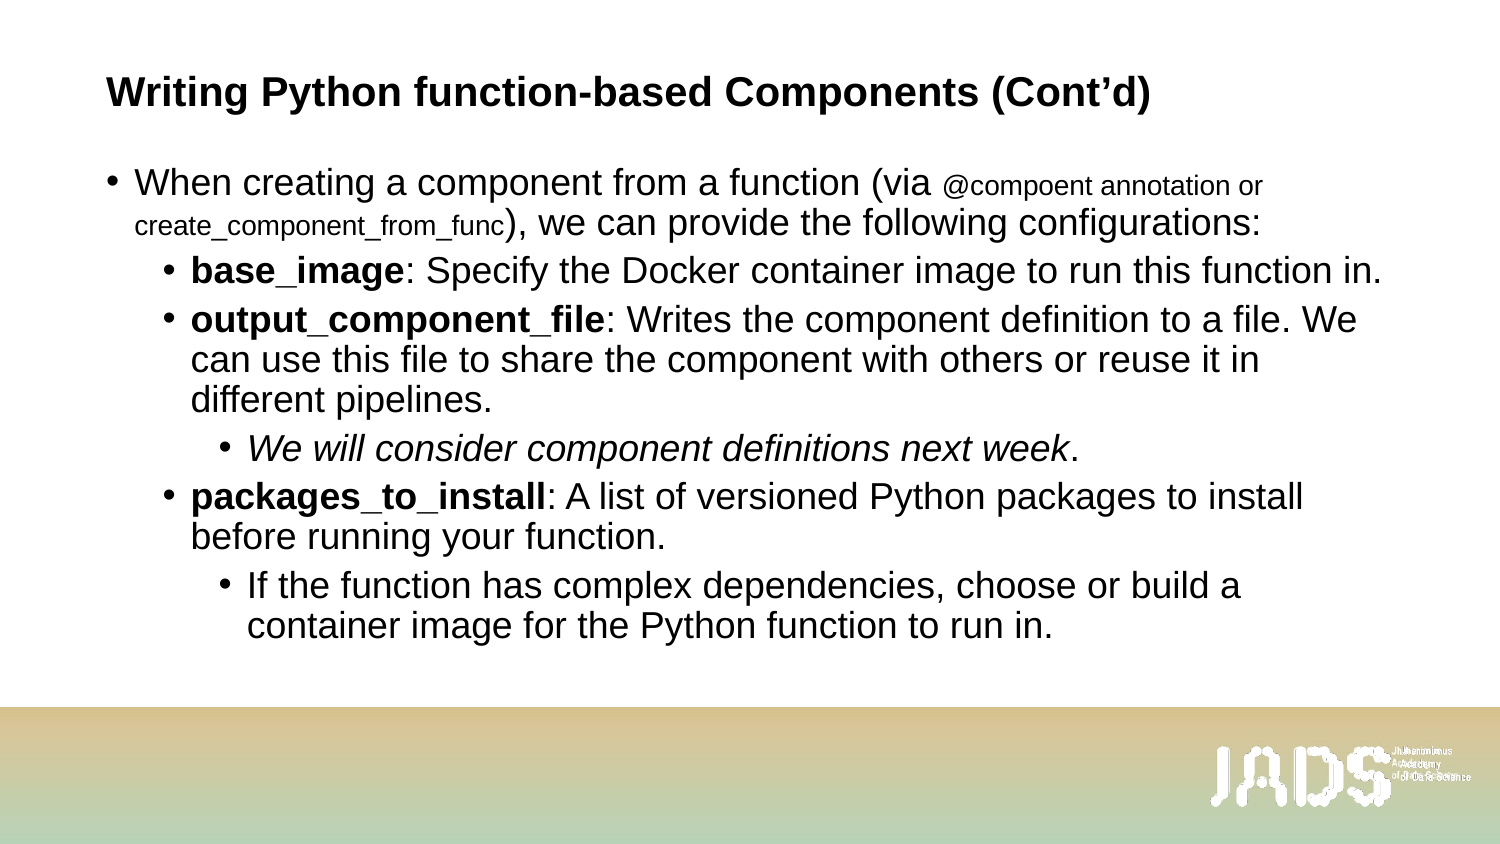

# Writing Python function-based Components (Cont’d)
When creating a component from a function (via @compoent annotation or create_component_from_func), we can provide the following configurations:
base_image: Specify the Docker container image to run this function in.
output_component_file: Writes the component definition to a file. We can use this file to share the component with others or reuse it in different pipelines.
We will consider component definitions next week.
packages_to_install: A list of versioned Python packages to install before running your function.
If the function has complex dependencies, choose or build a container image for the Python function to run in.